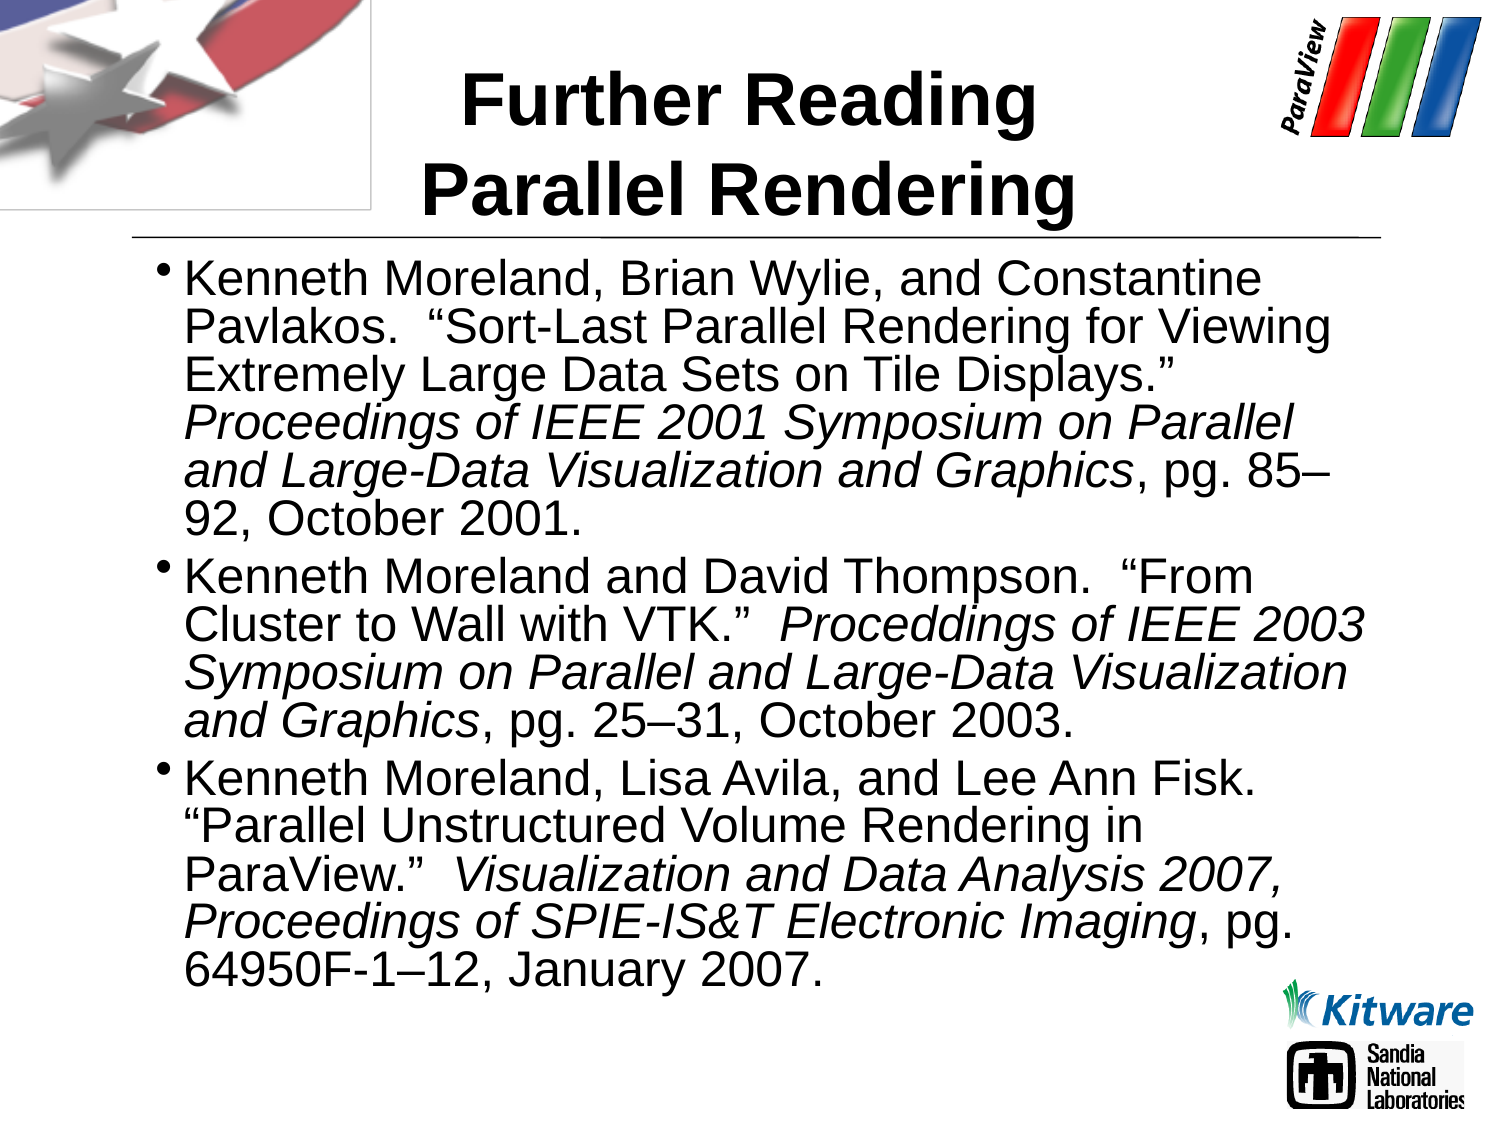

# Further Reading Parallel Rendering
Kenneth Moreland, Brian Wylie, and Constantine Pavlakos.  “Sort-Last Parallel Rendering for Viewing Extremely Large Data Sets on Tile Displays.”  Proceedings of IEEE 2001 Symposium on Parallel and Large-Data Visualization and Graphics, pg. 85–92, October 2001.
Kenneth Moreland and David Thompson.  “From Cluster to Wall with VTK.”  Proceddings of IEEE 2003 Symposium on Parallel and Large-Data Visualization and Graphics, pg. 25–31, October 2003.
Kenneth Moreland, Lisa Avila, and Lee Ann Fisk.  “Parallel Unstructured Volume Rendering in ParaView.”  Visualization and Data Analysis 2007, Proceedings of SPIE-IS&T Electronic Imaging, pg. 64950F-1–12, January 2007.